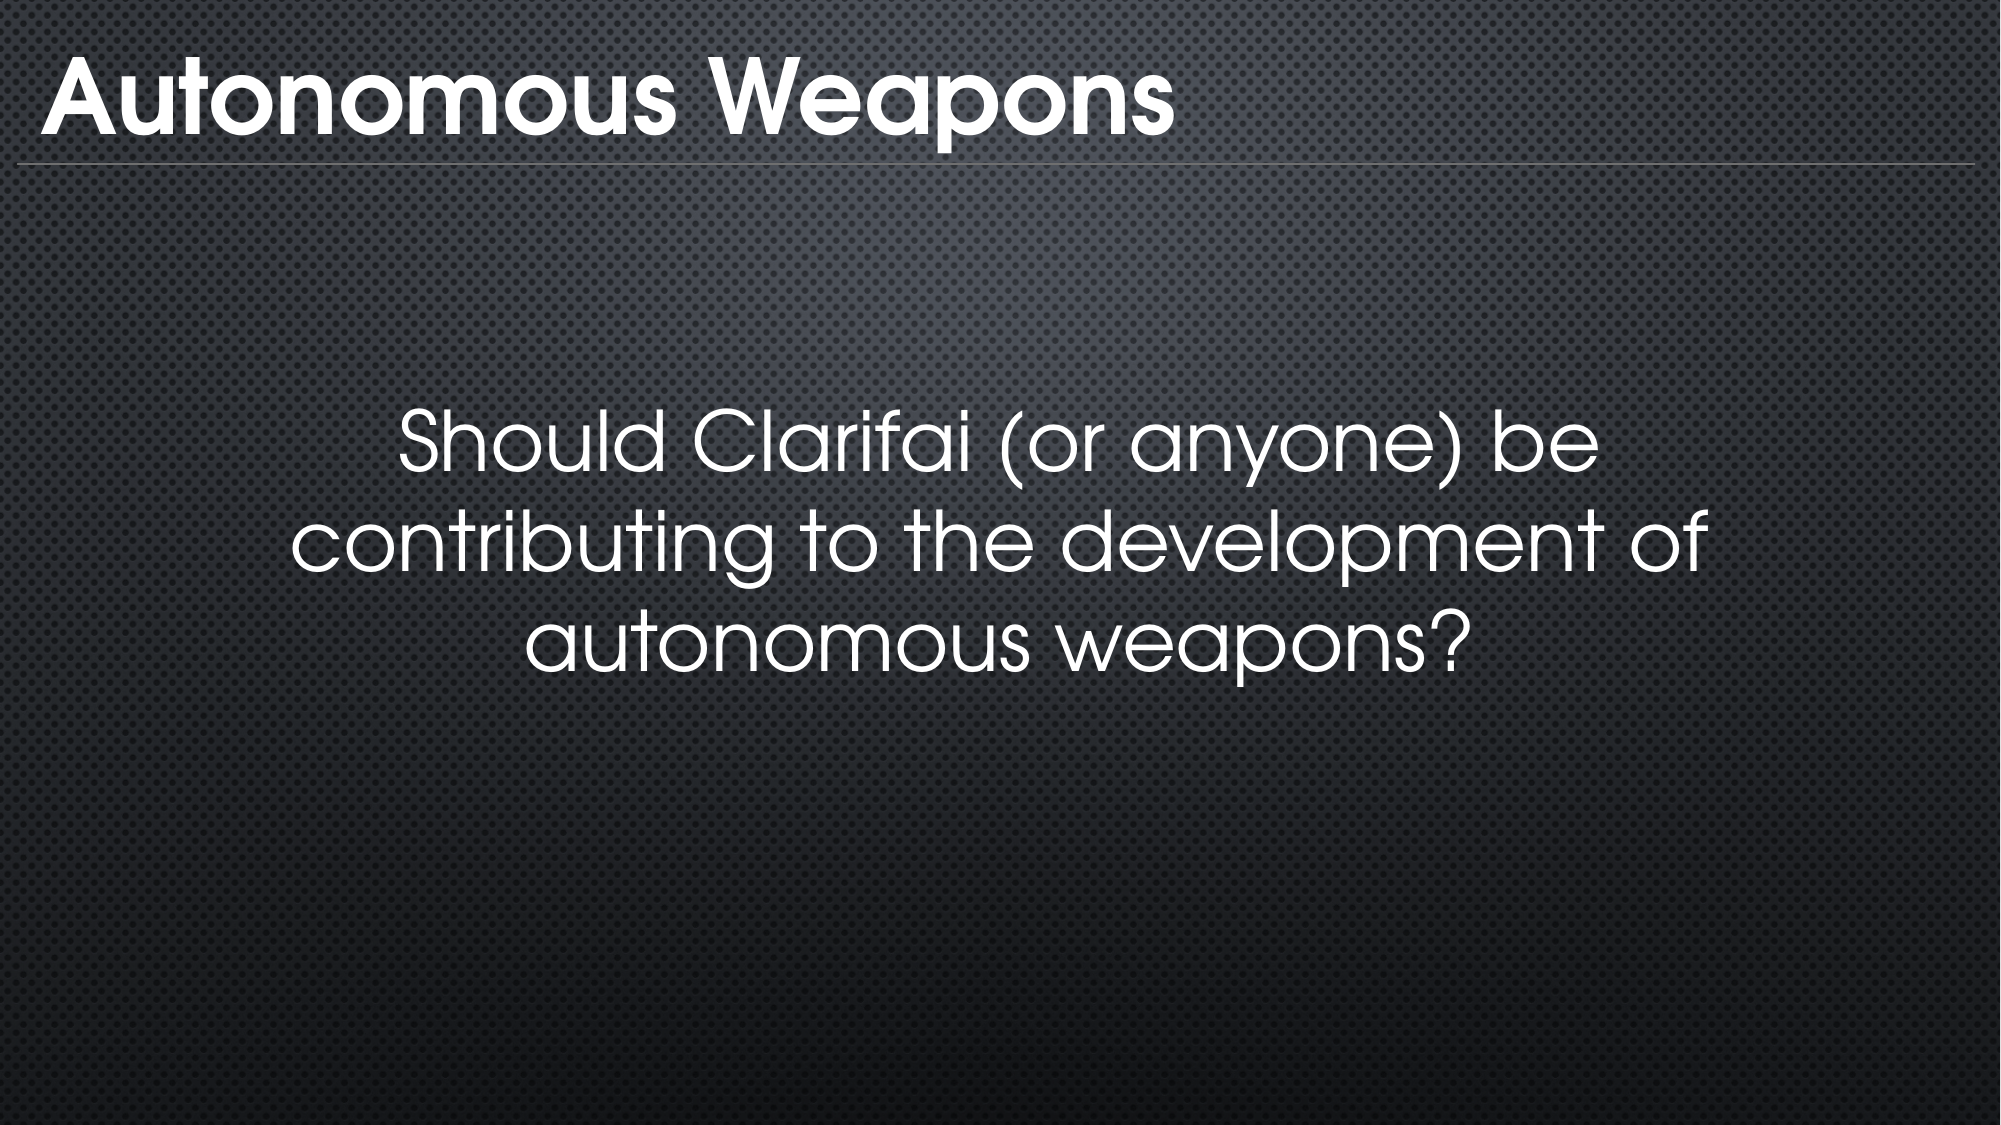

Autonomous Weapons
Should Clarifai (or anyone) be contributing to the development of autonomous weapons?